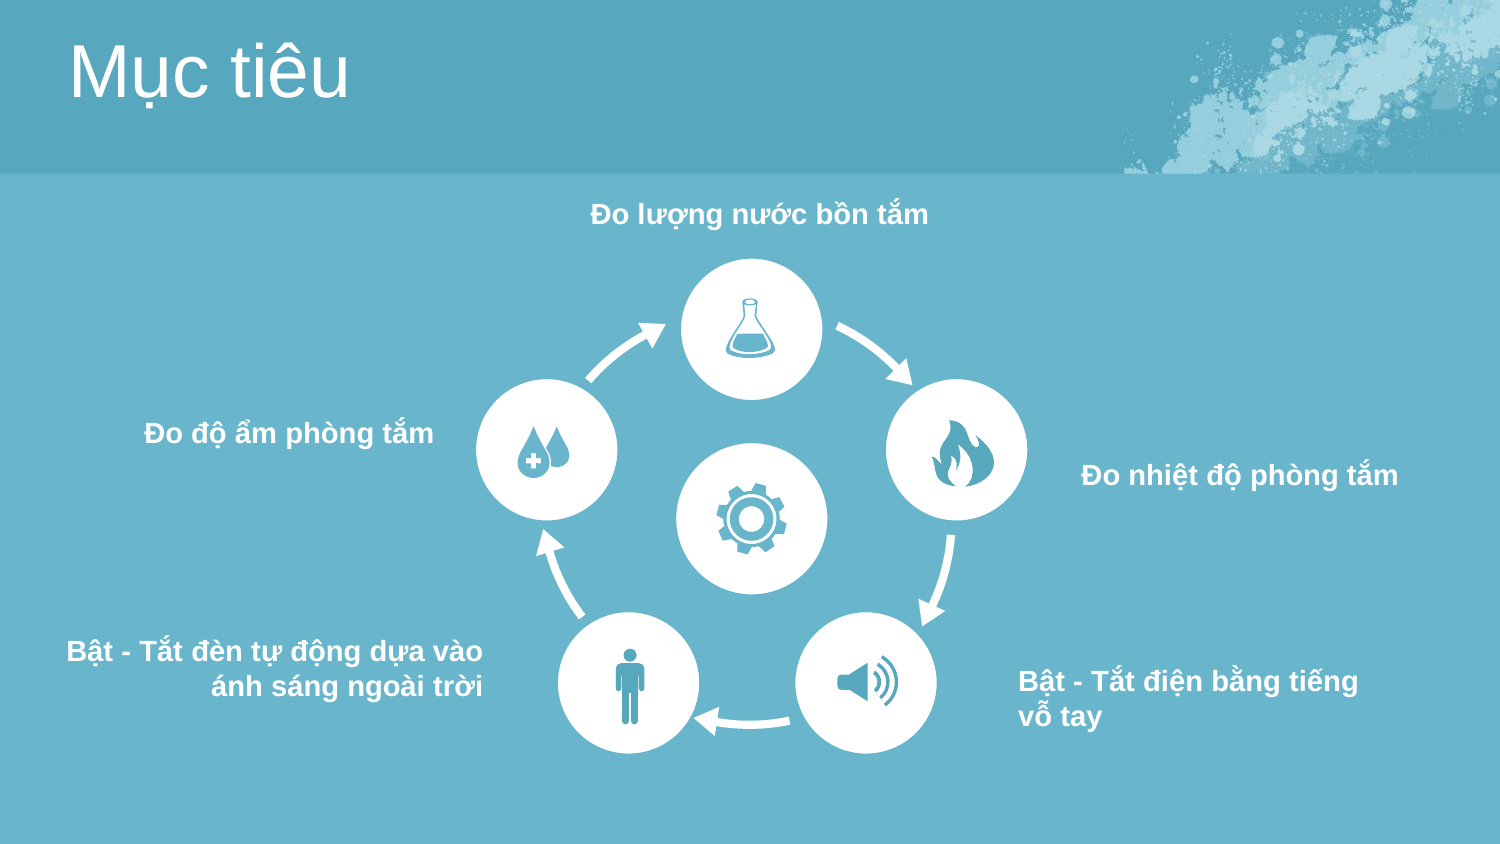

Mục tiêu
Đo lượng nước bồn tắm

Đo độ ẩm phòng tắm

Đo nhiệt độ phòng tắm

v

Bật - Tắt đèn tự động dựa vào ánh sáng ngoài trời

Bật - Tắt điện bằng tiếng vỗ tay